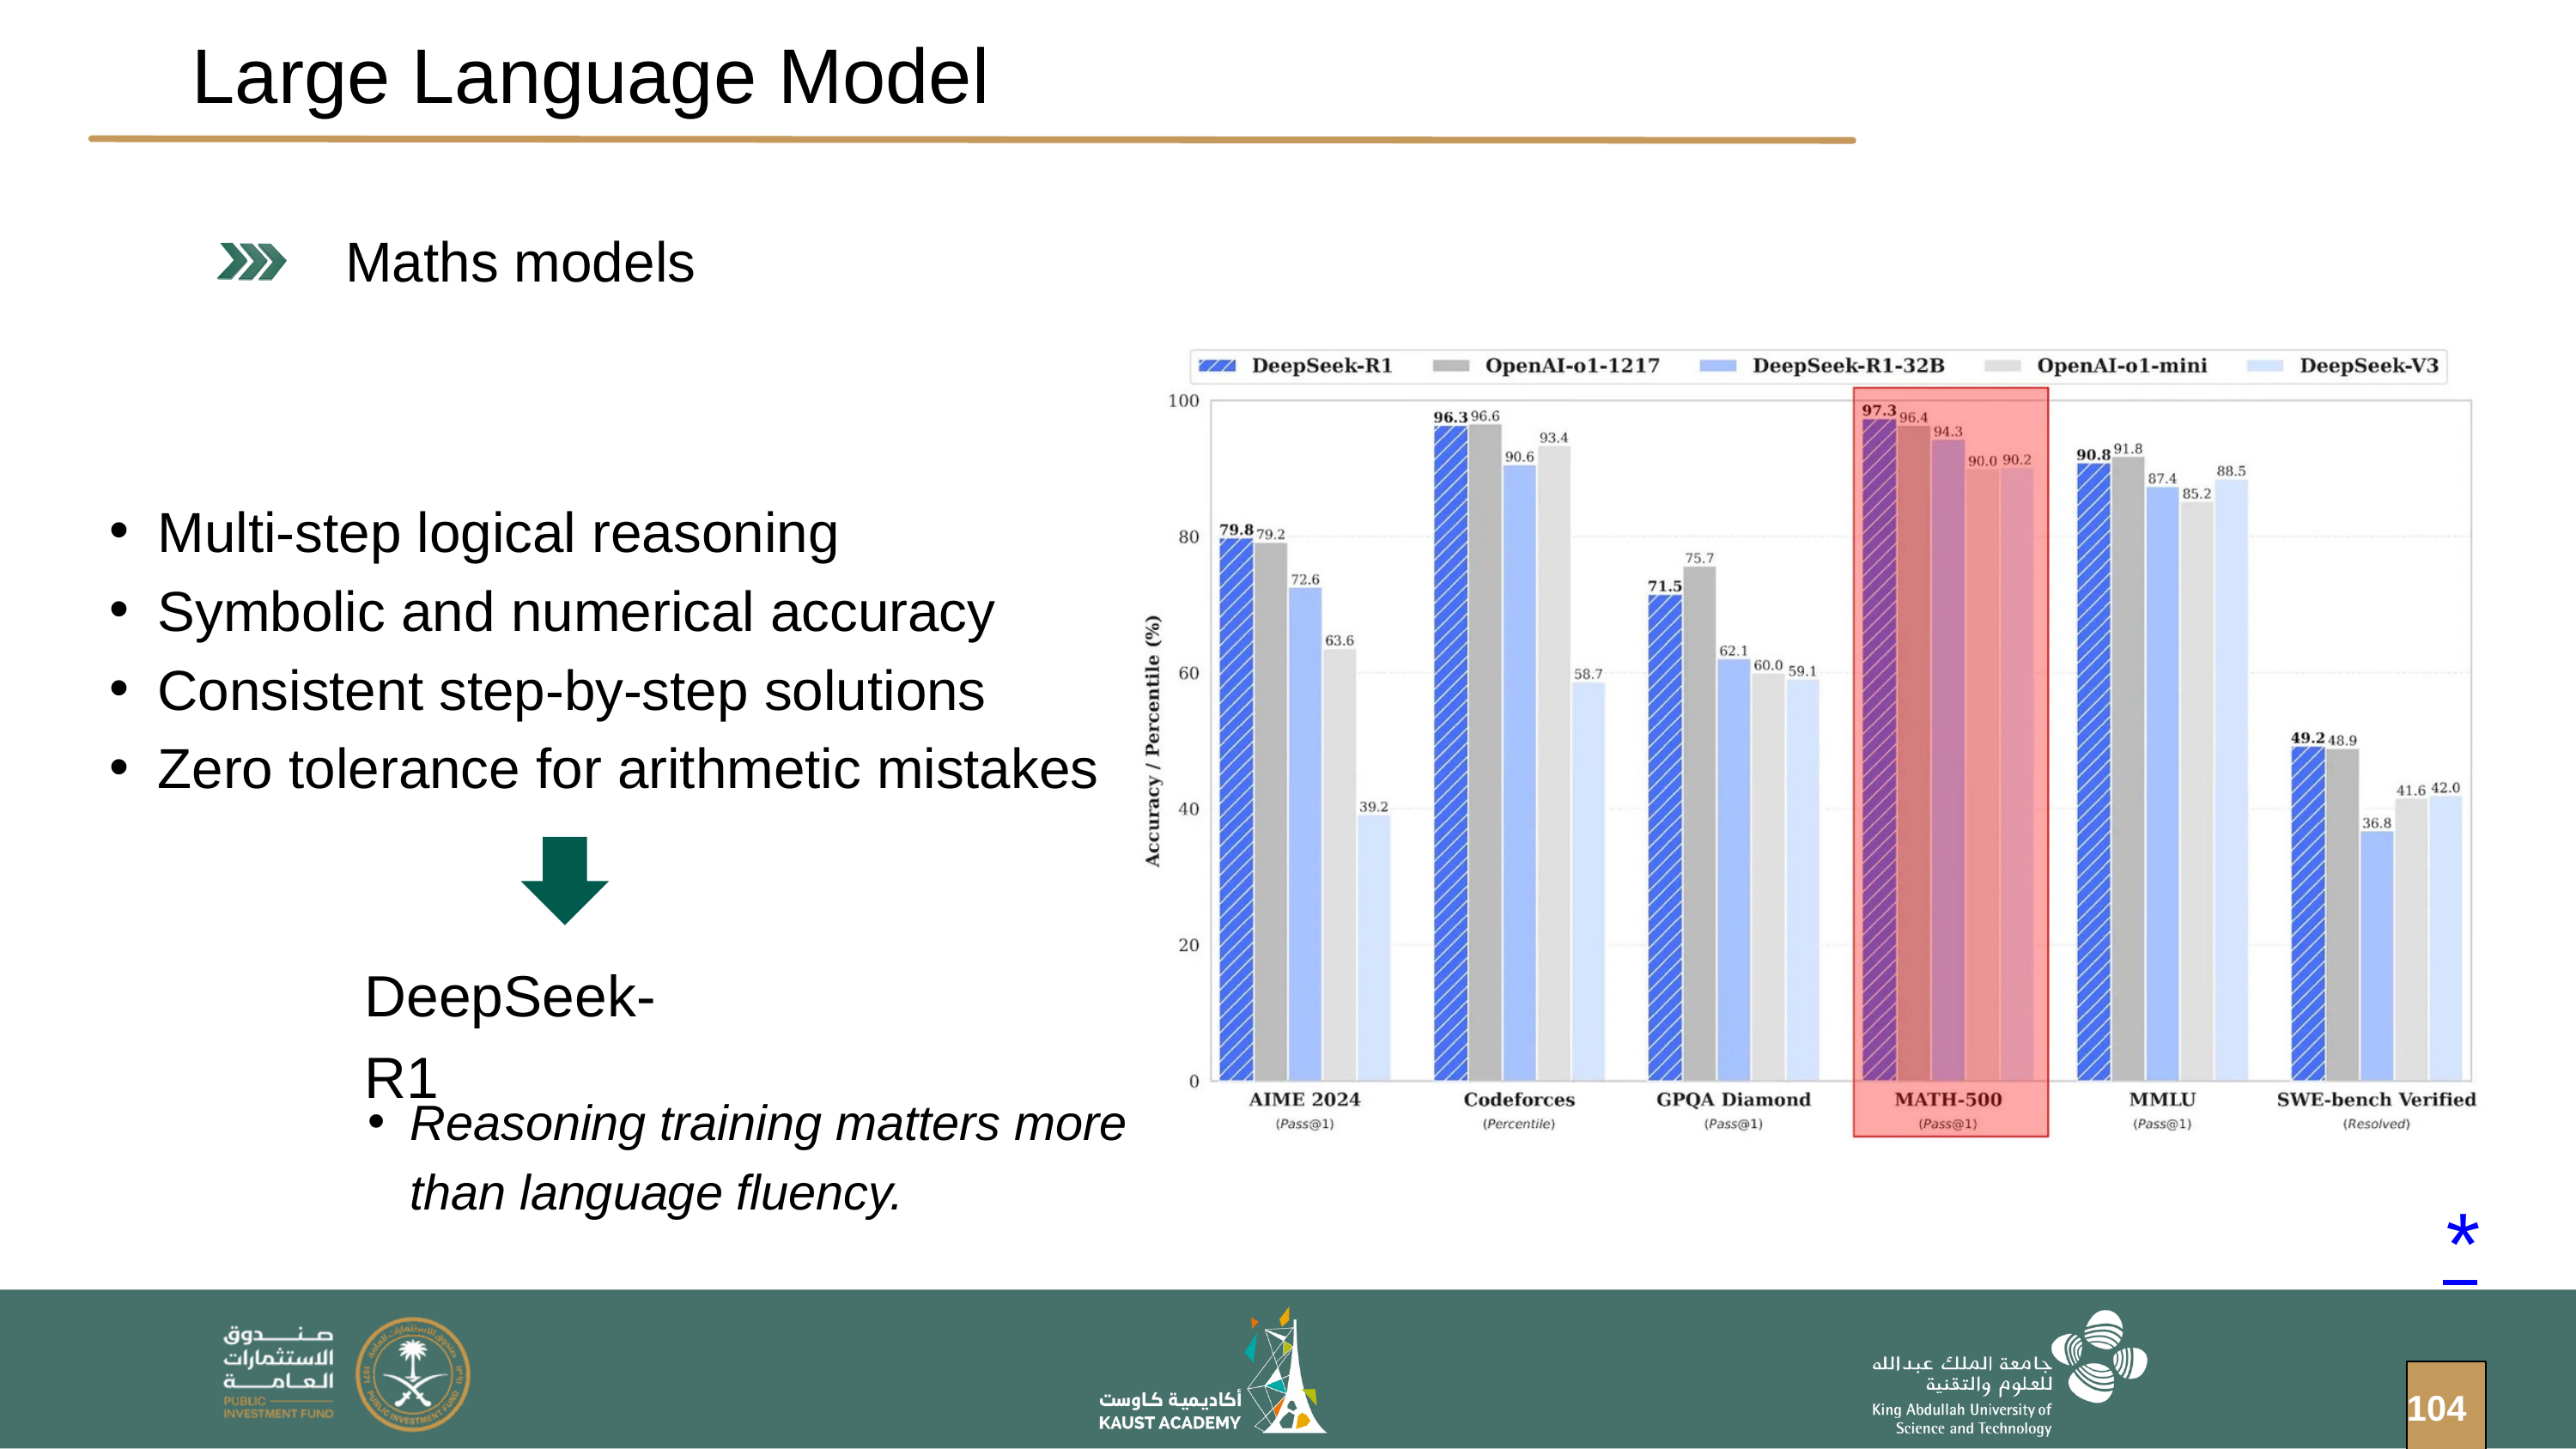

Large Language Model

Maths models

Multi-step logical reasoning
Symbolic and numerical accuracy
Consistent step-by-step solutions
Zero tolerance for arithmetic mistakes

DeepSeek-R1
Reasoning training matters more than language fluency.
*

104